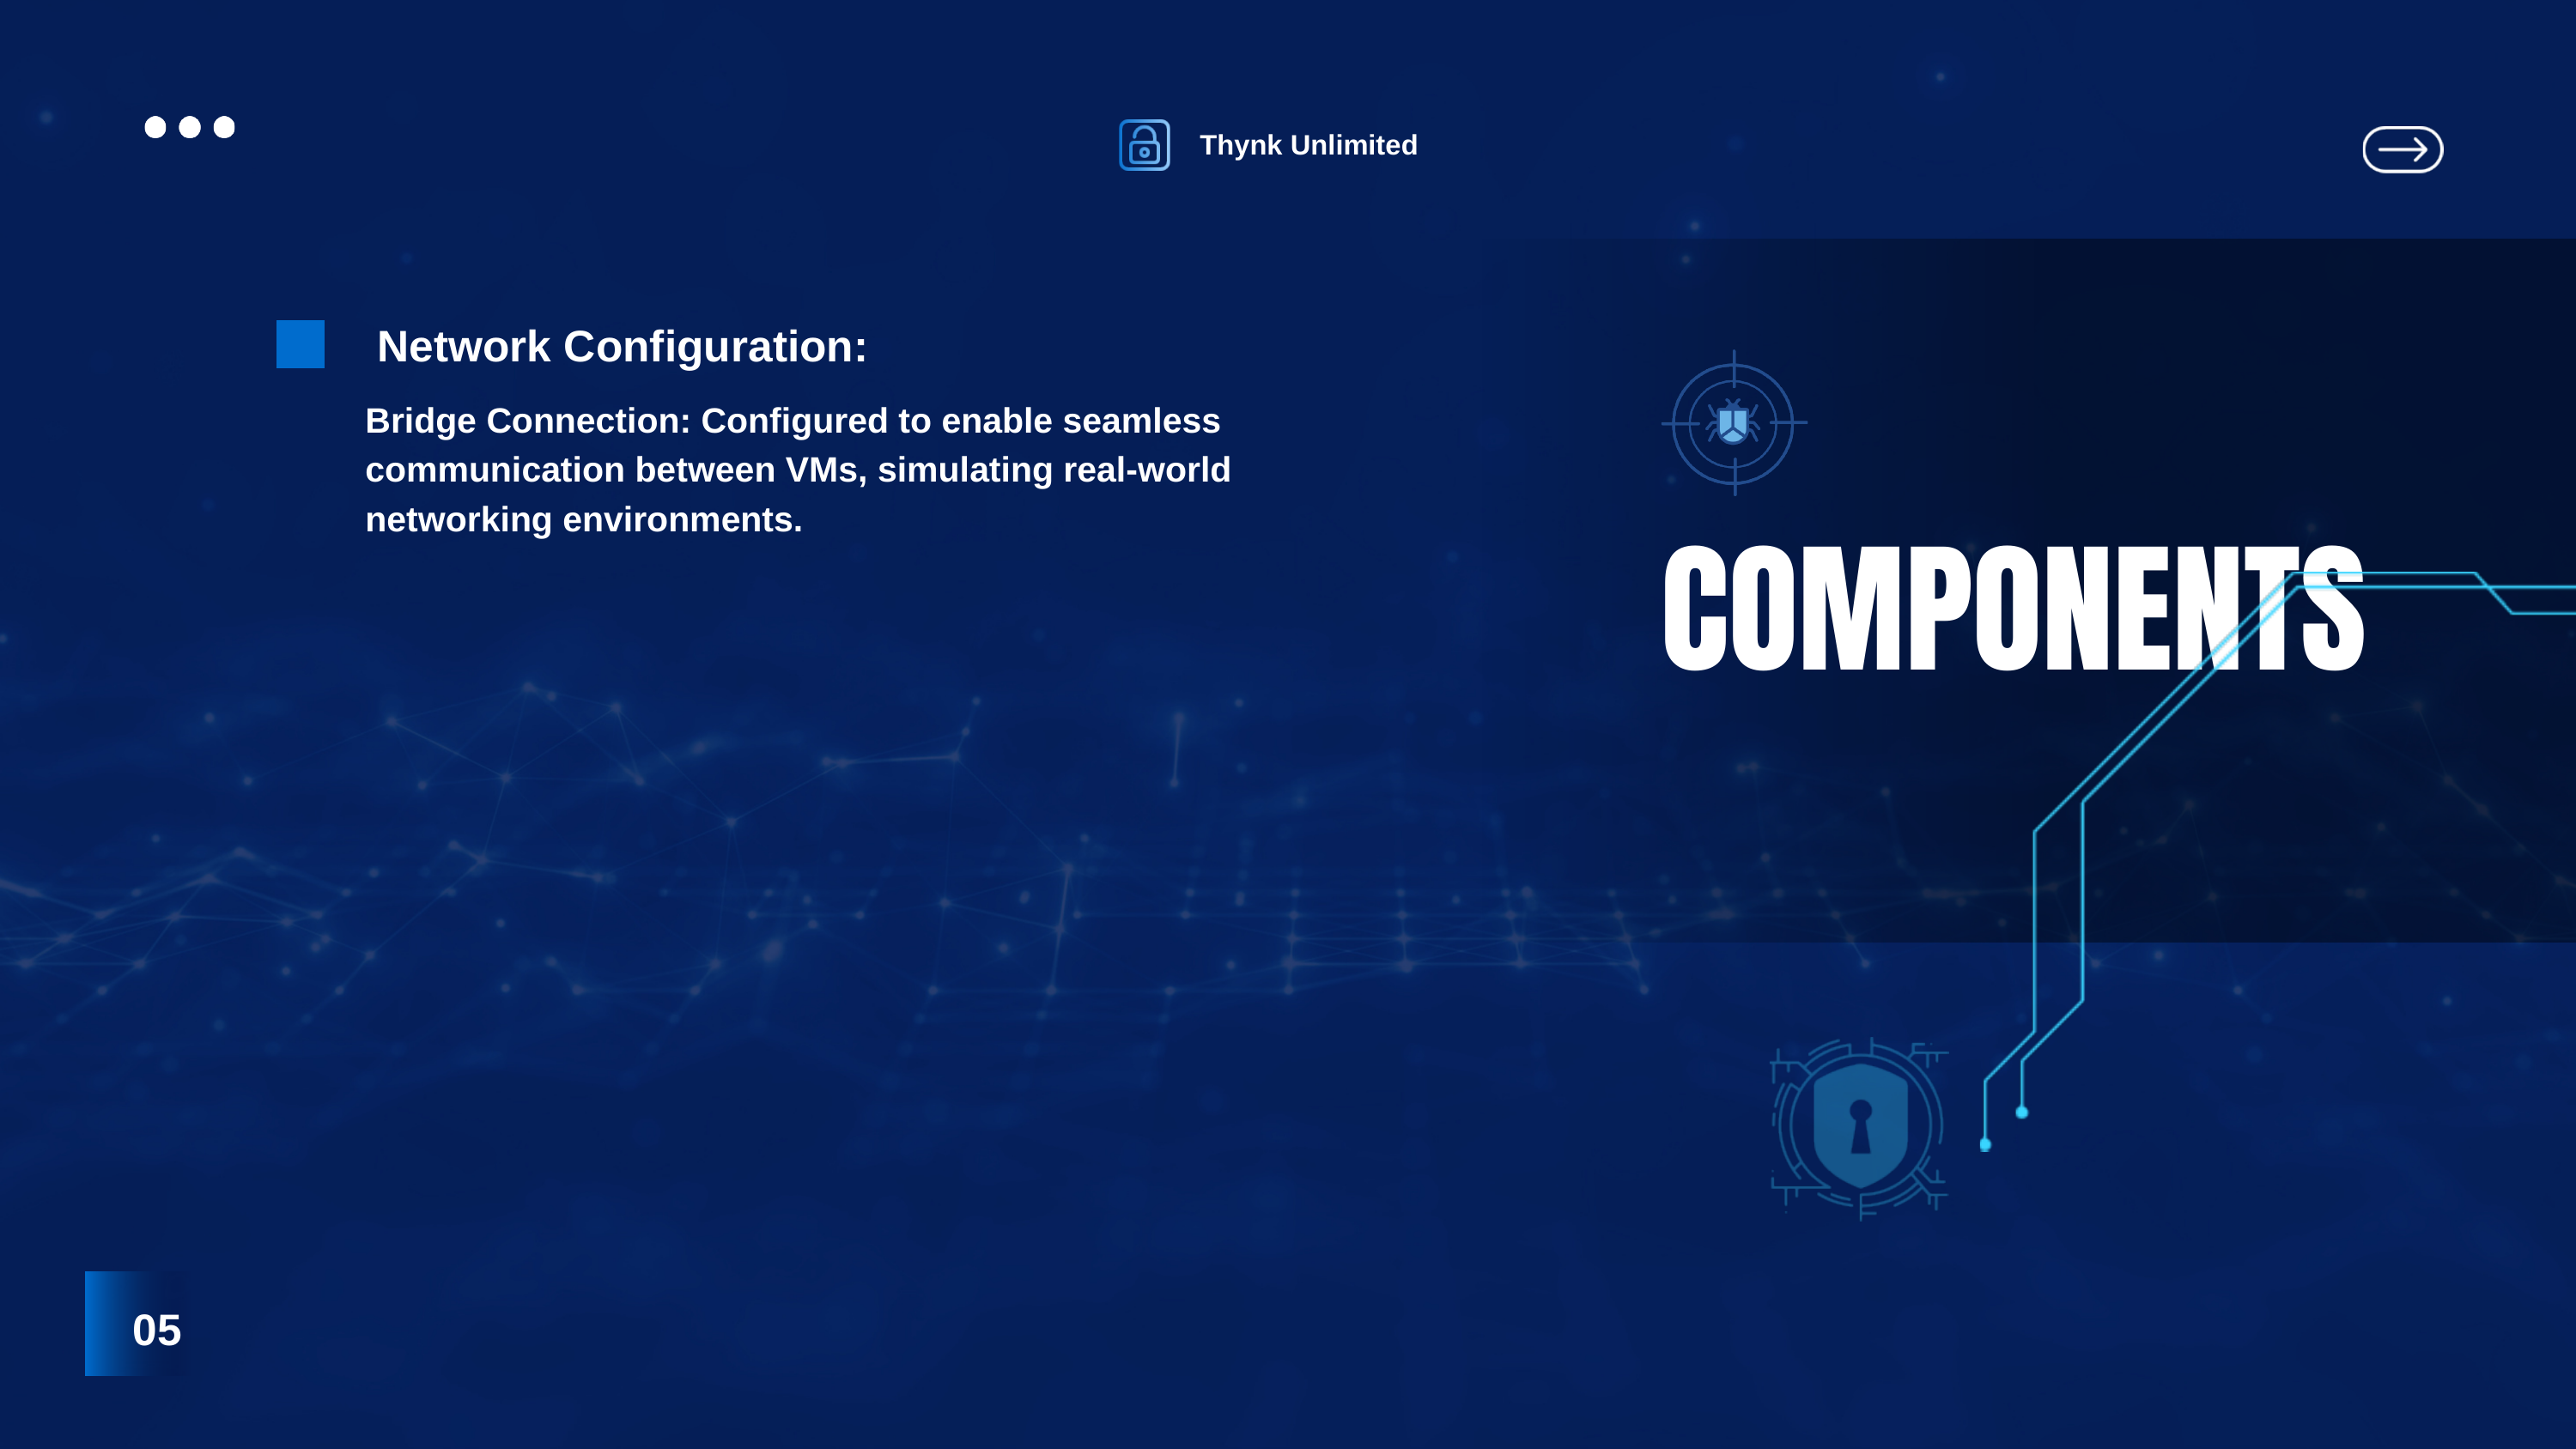

Thynk Unlimited

 Network Configuration:

Bridge Connection: Configured to enable seamless communication between VMs, simulating real-world networking environments.
COMPONENTS

05